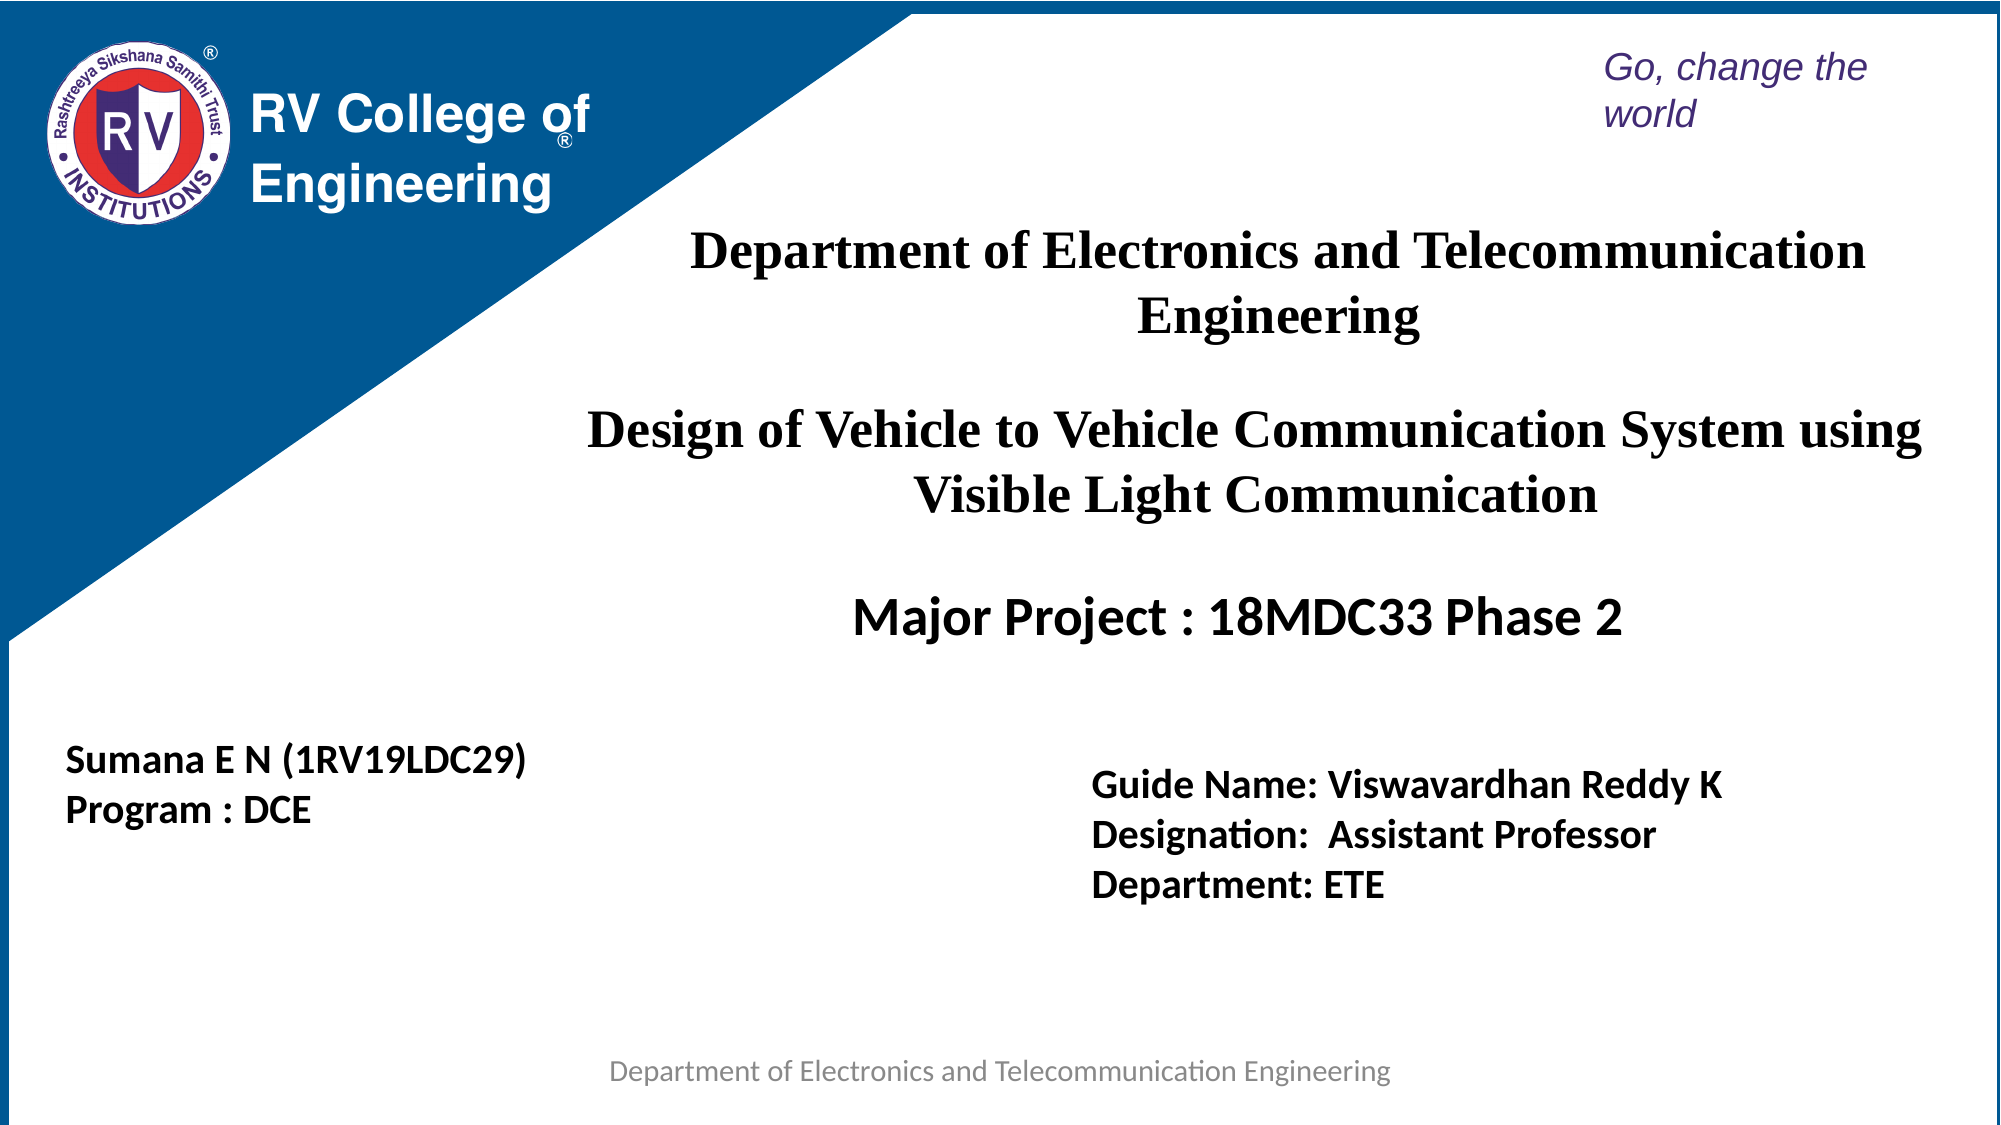

Go, change the world

RV College of
Engineering

Department of Electronics and Telecommunication Engineering
Design of Vehicle to Vehicle Communication System using Visible Light Communication
Major Project : 18MDC33 Phase 2
Sumana E N (1RV19LDC29)
Program : DCE
Guide Name: Viswavardhan Reddy K
Designation:  Assistant Professor
Department: ETE
Department of Electronics and Telecommunication Engineering